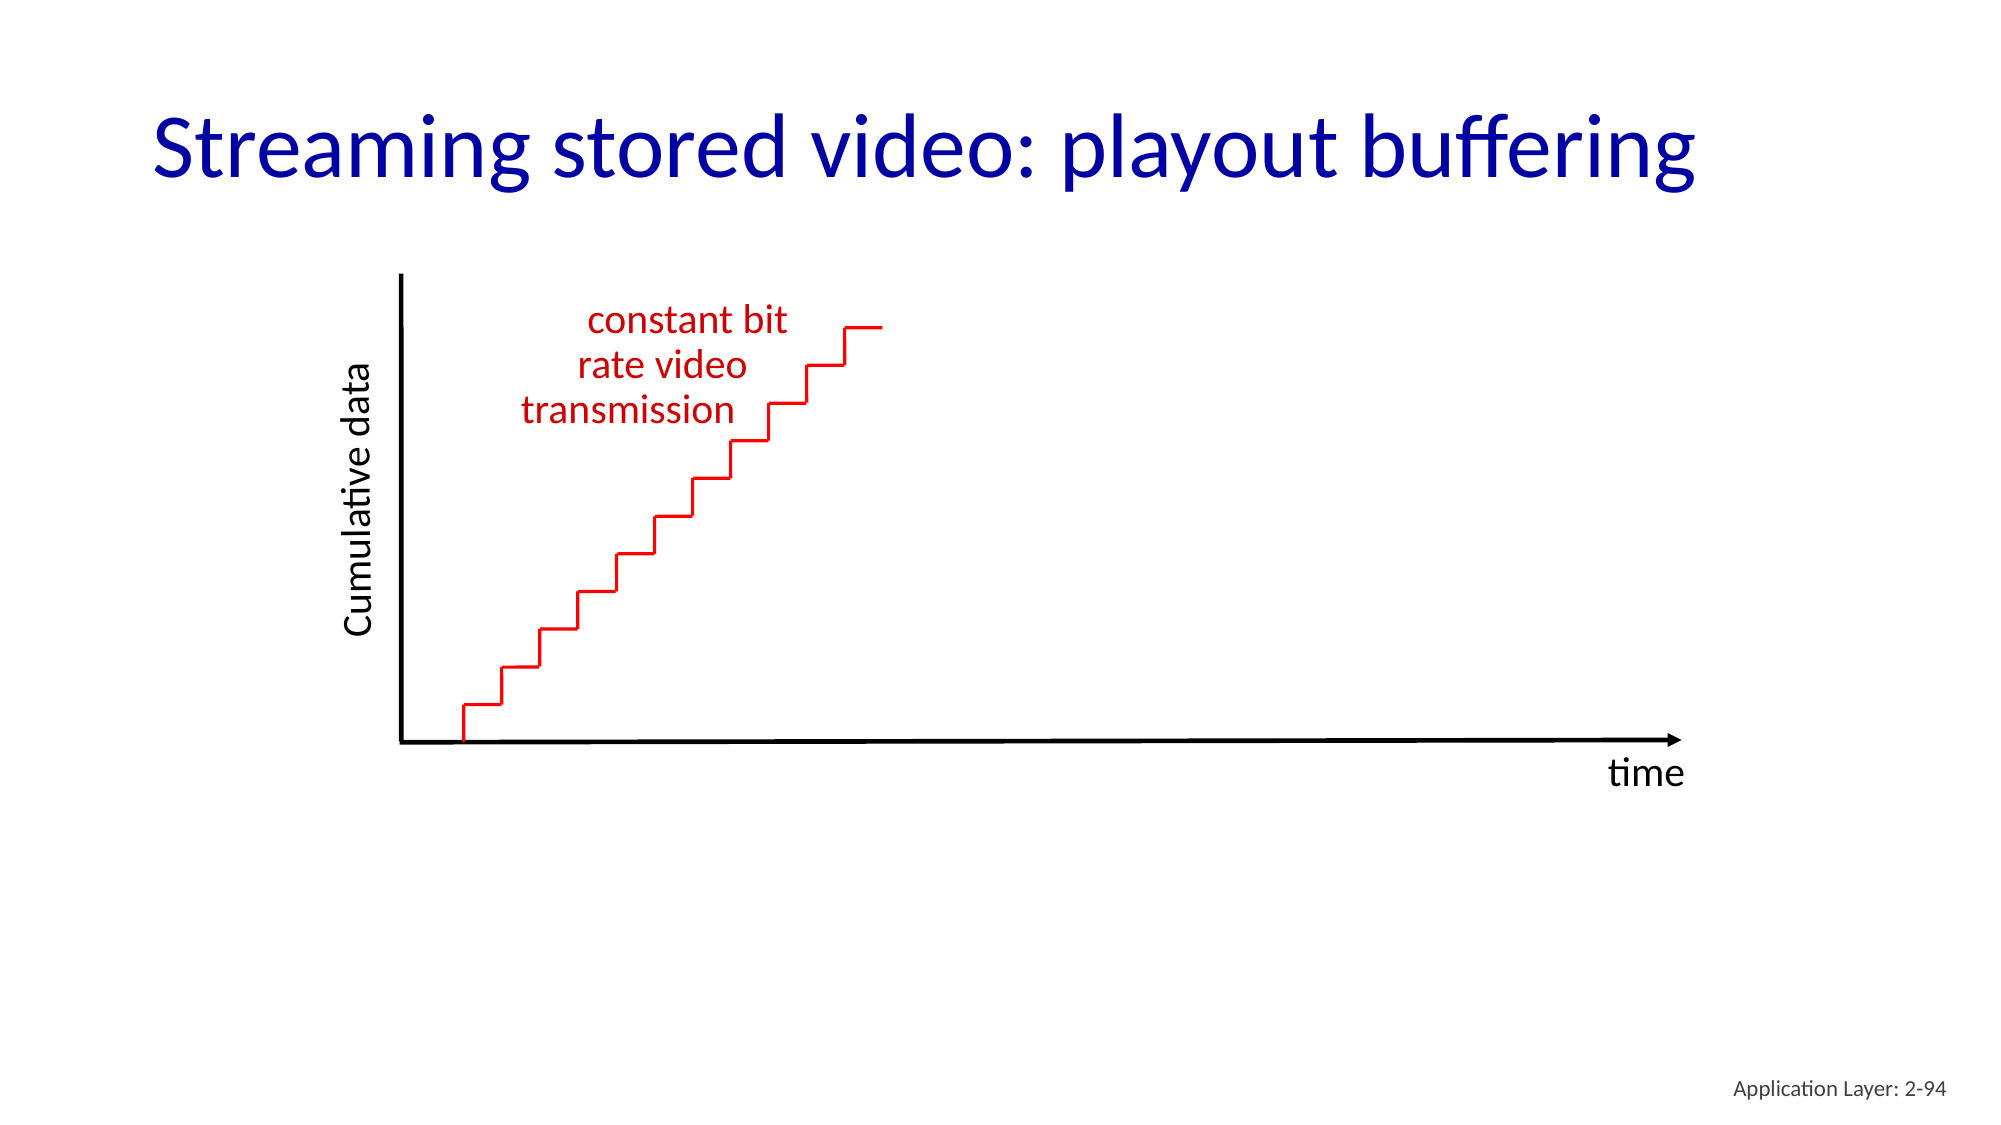

# Streaming stored video: playout buffering

       constant bit
      rate video
transmission

Cumulative data

time

Application Layer: 2-94